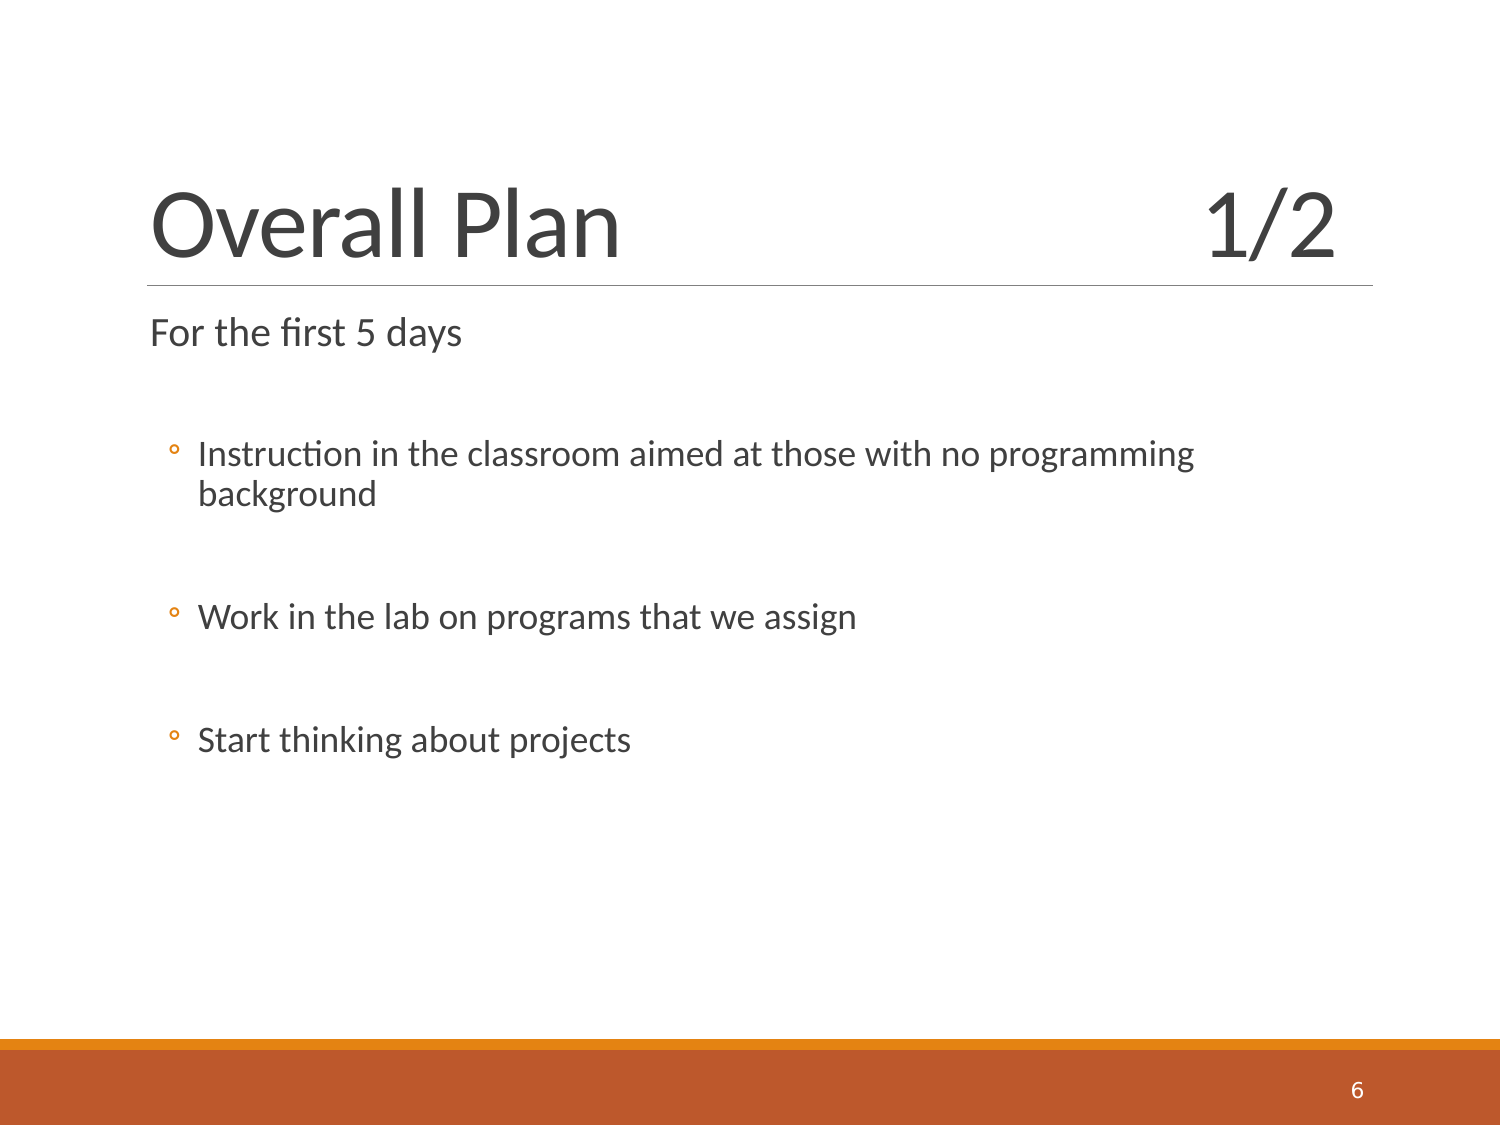

# Overall Plan				1/2
For the first 5 days

Instruction in the classroom aimed at those with no programming background

Work in the lab on programs that we assign

Start thinking about projects

6